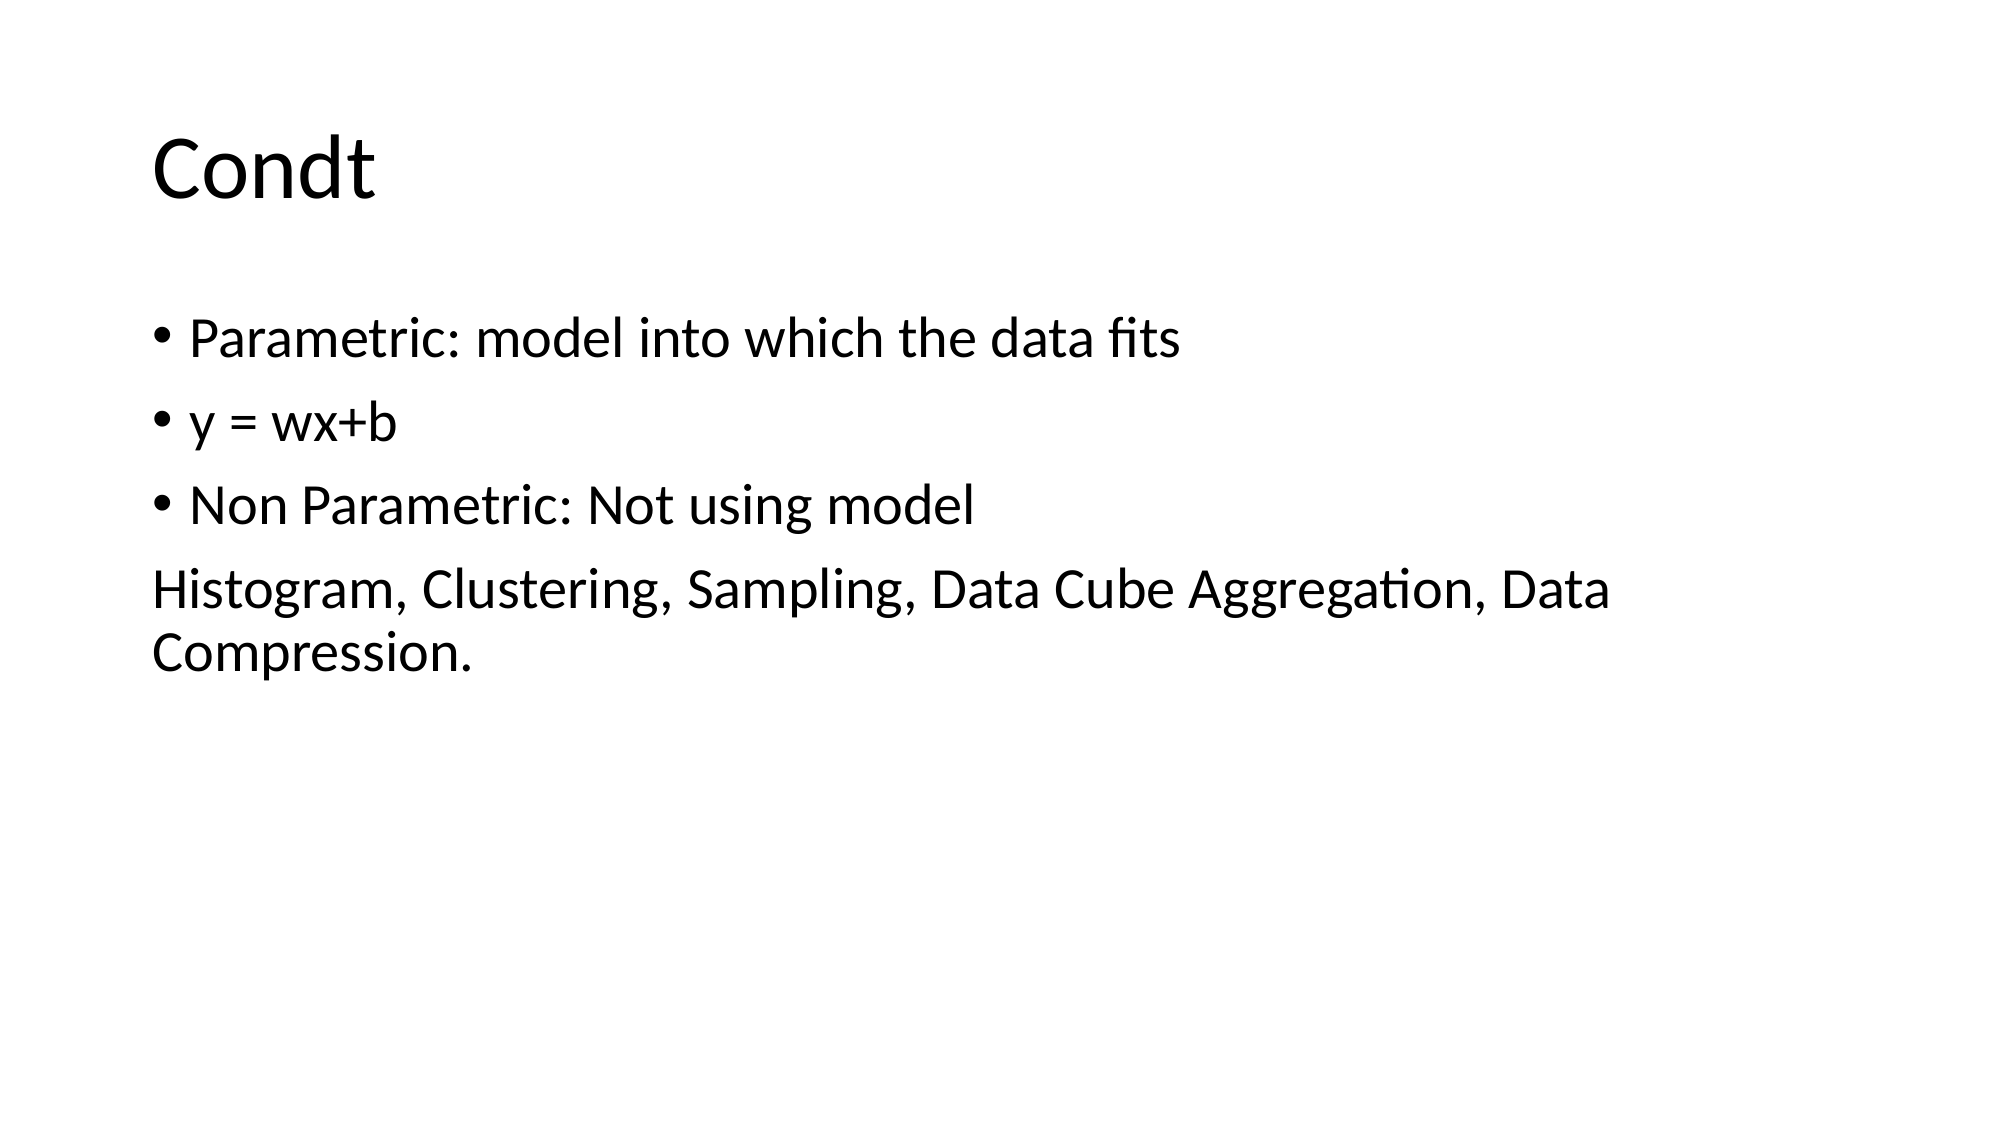

# Condt
Parametric: model into which the data fits
y = wx+b
Non Parametric: Not using model
Histogram, Clustering, Sampling, Data Cube Aggregation, Data Compression.